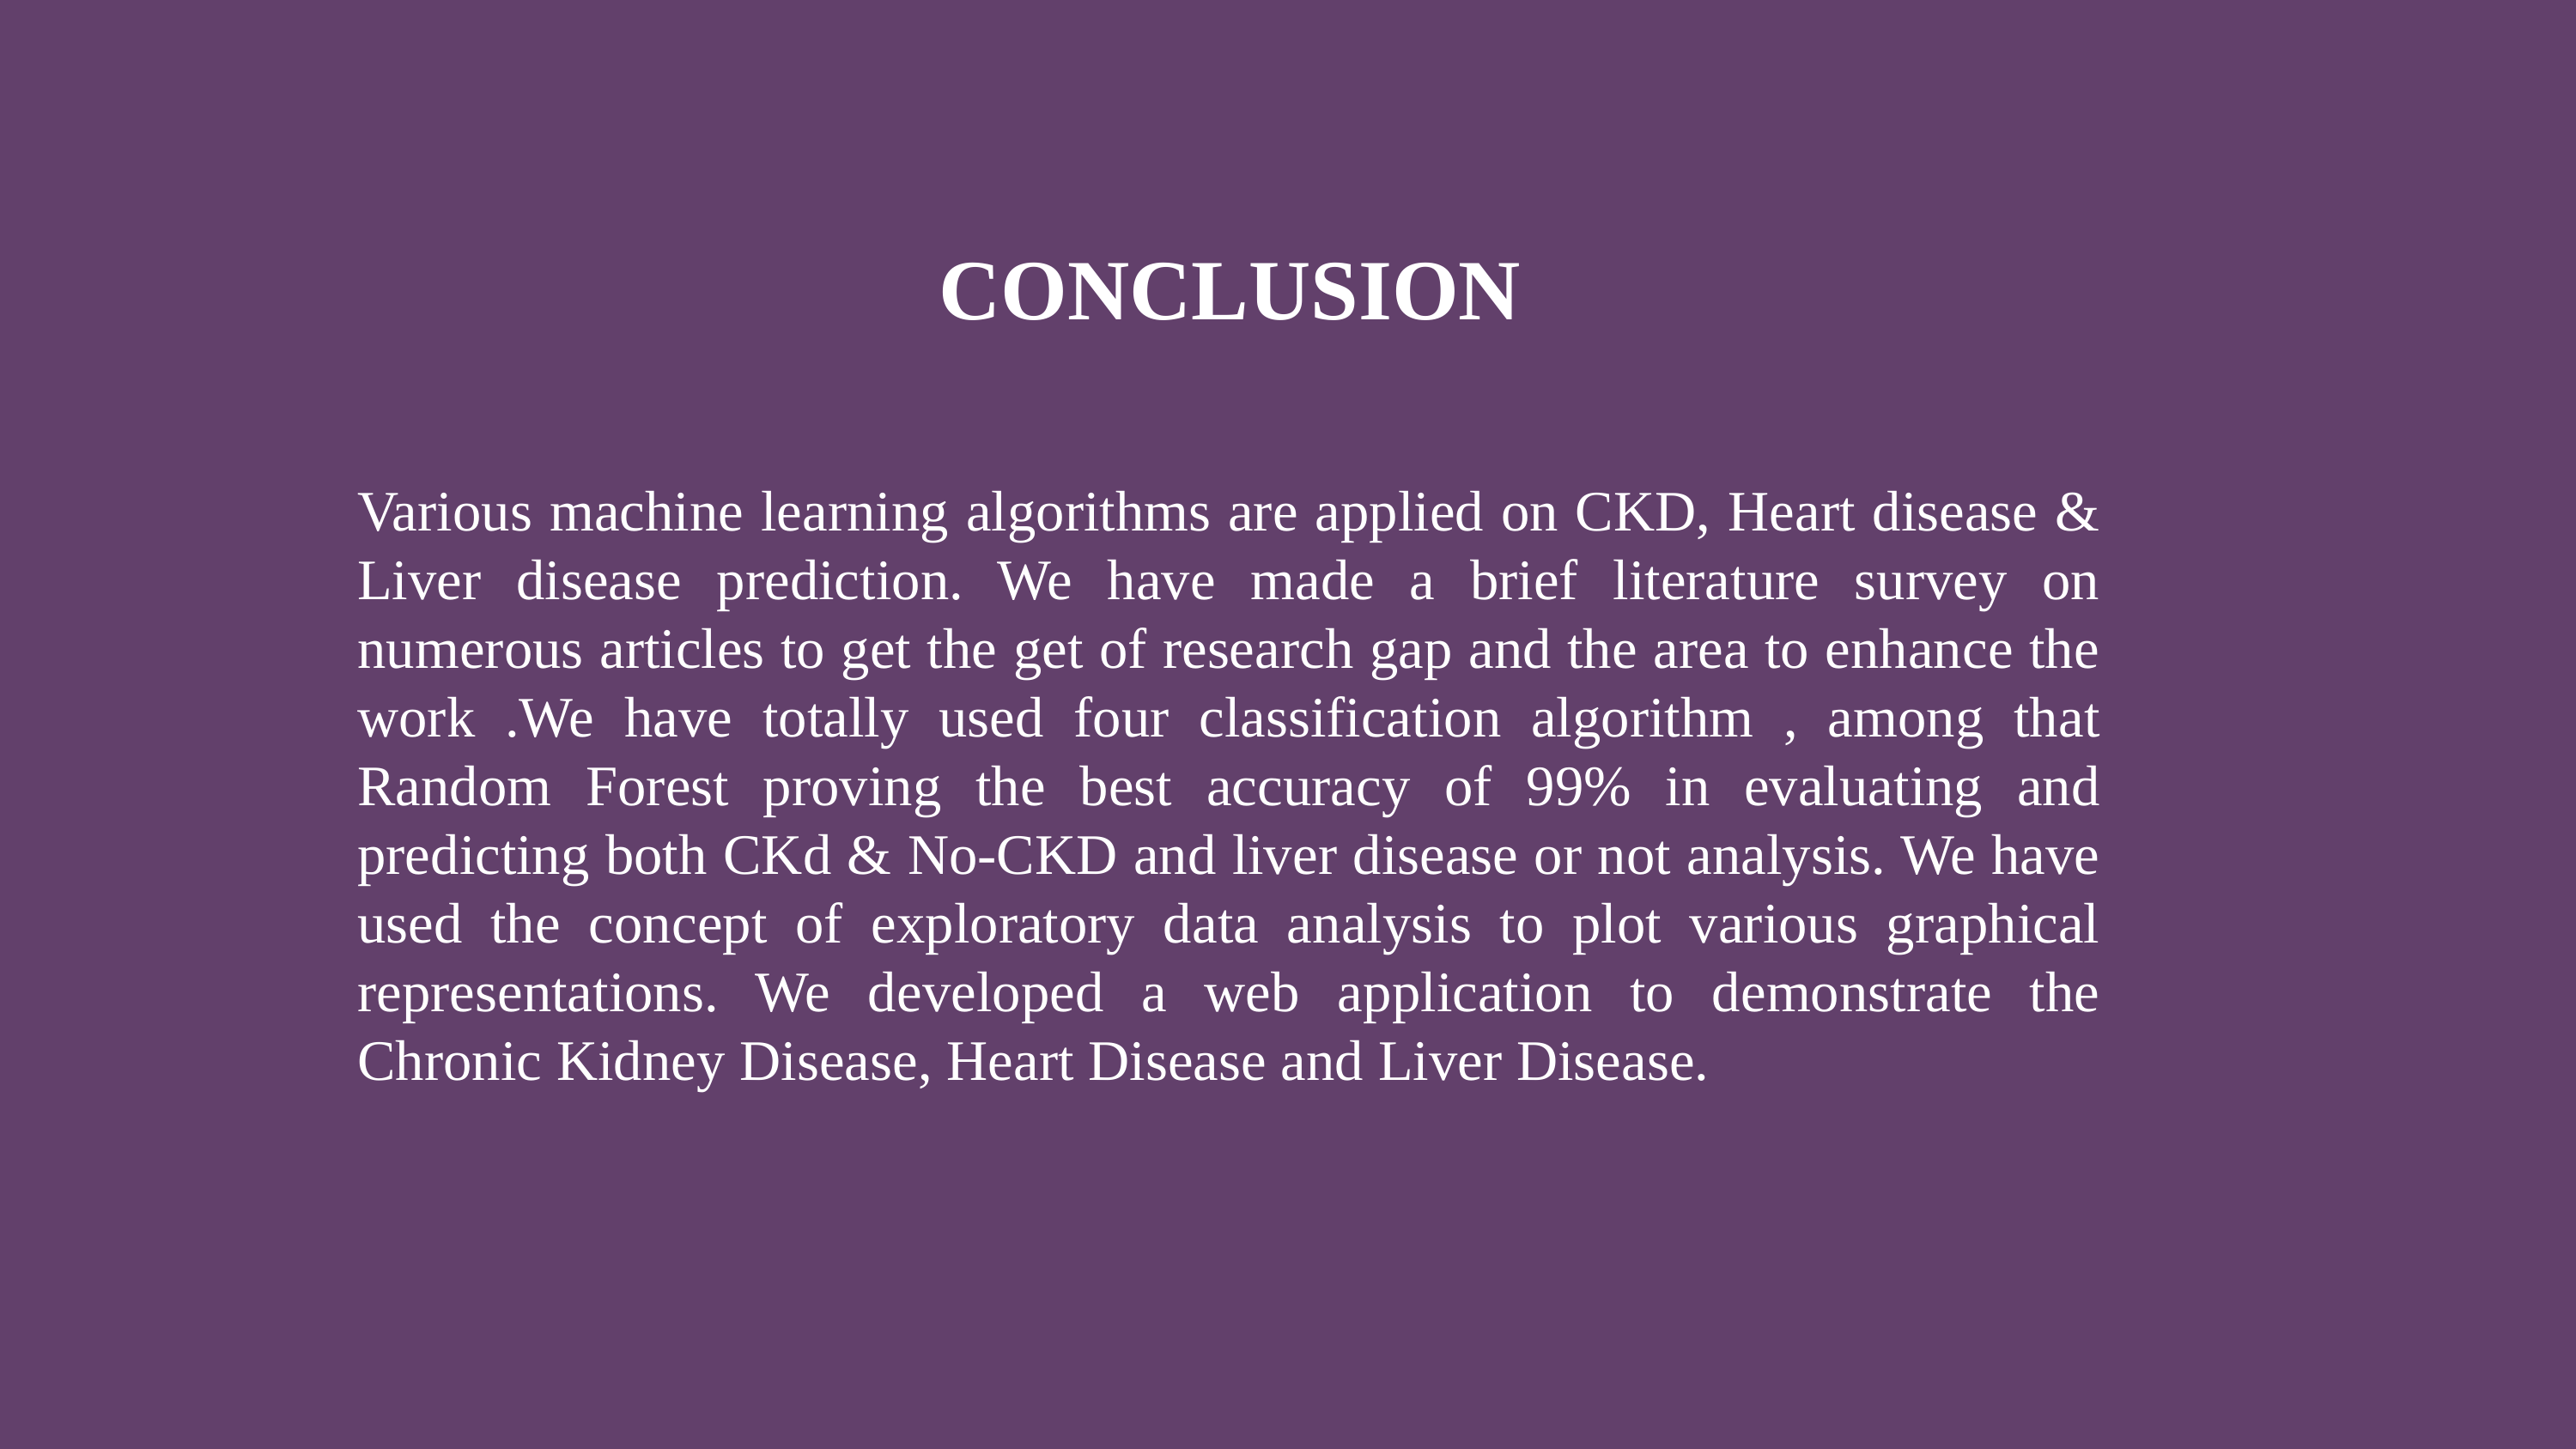

CONCLUSION

Various machine learning algorithms are applied on CKD, Heart disease & Liver disease prediction. We have made a brief literature survey on numerous articles to get the get of research gap and the area to enhance the work .We have totally used four classification algorithm , among that Random Forest proving the best accuracy of 99% in evaluating and predicting both CKd & No-CKD and liver disease or not analysis. We have used the concept of exploratory data analysis to plot various graphical representations. We developed a web application to demonstrate the Chronic Kidney Disease, Heart Disease and Liver Disease.